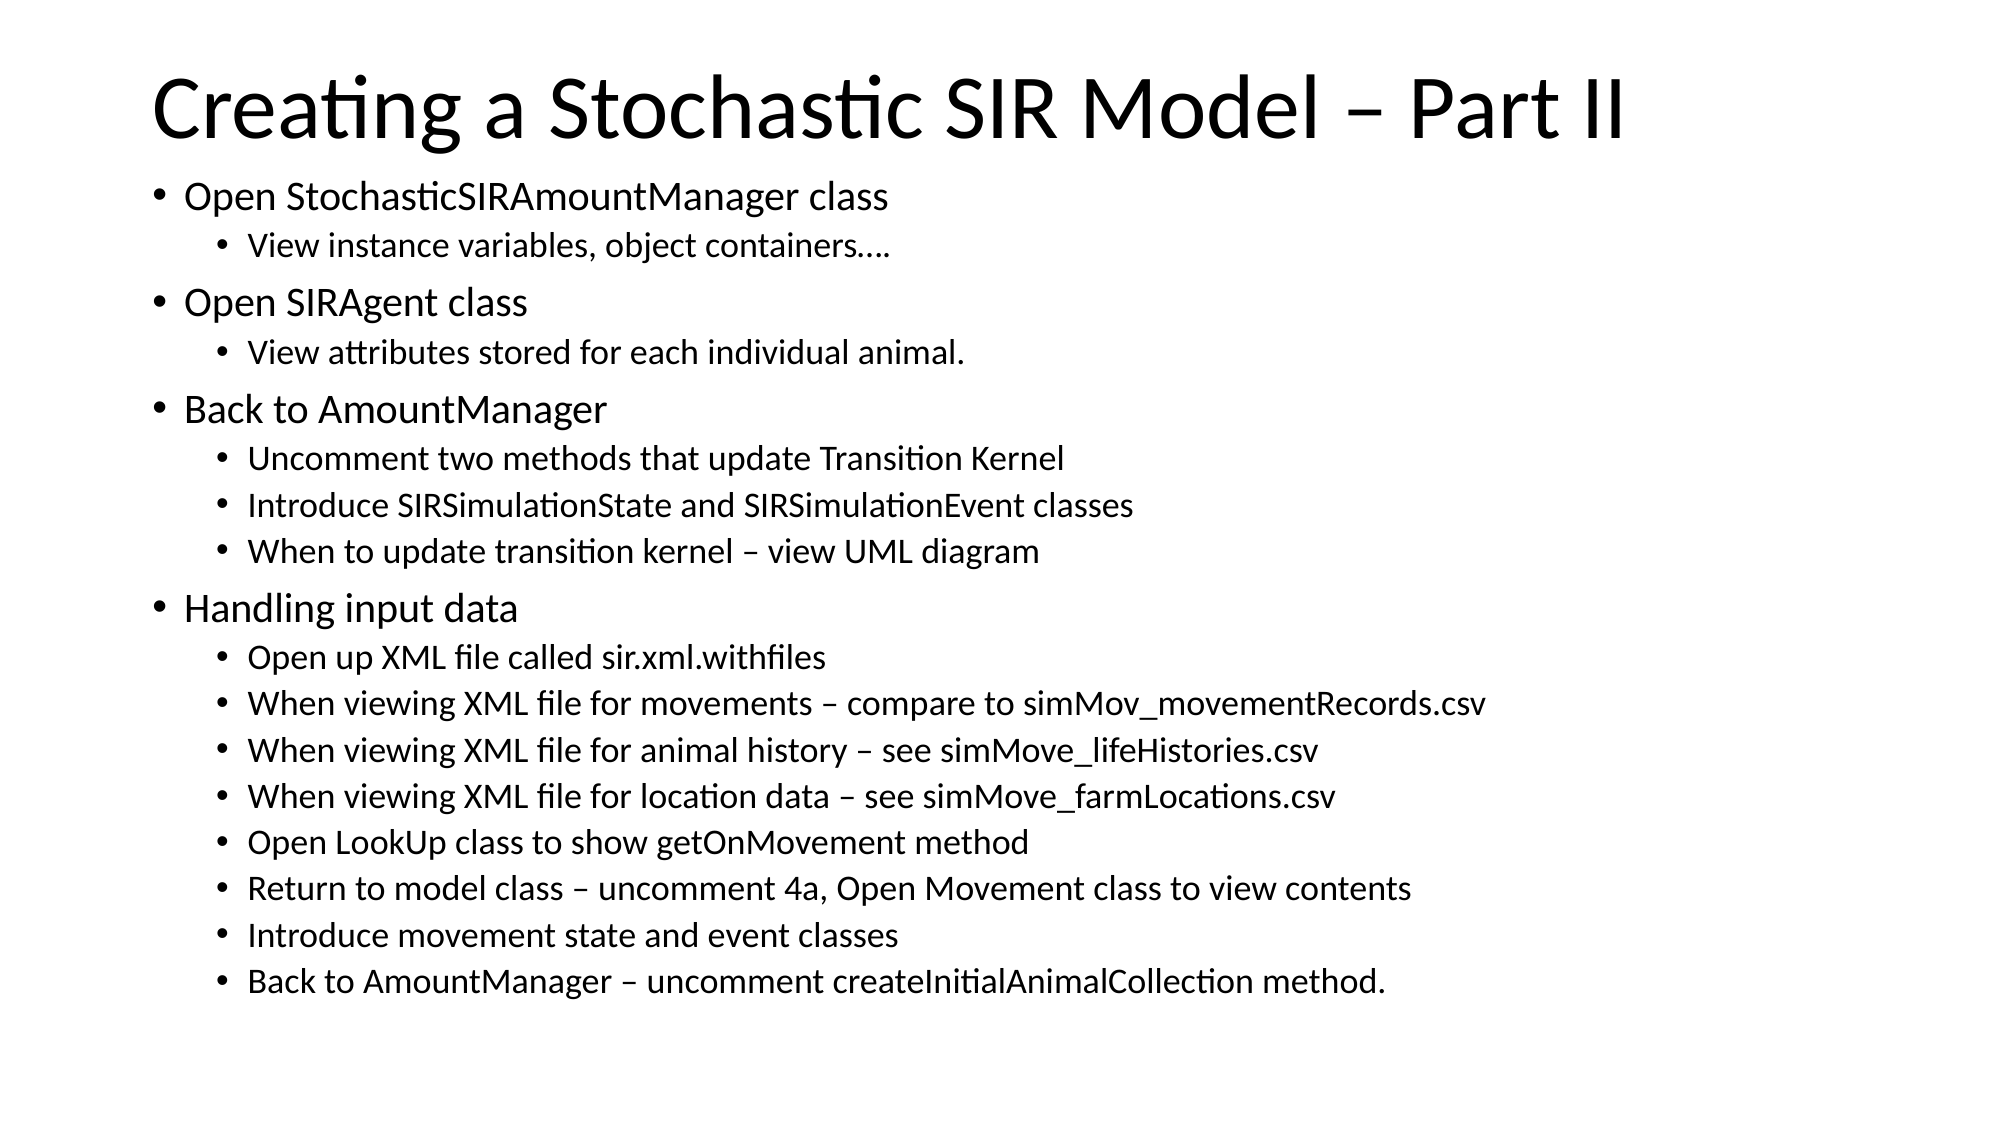

# Creating a Stochastic SIR Model – Part II

Open StochasticSIRAmountManager class
View instance variables, object containers….
Open SIRAgent class
View attributes stored for each individual animal.
Back to AmountManager
Uncomment two methods that update Transition Kernel
Introduce SIRSimulationState and SIRSimulationEvent classes
When to update transition kernel – view UML diagram
Handling input data
Open up XML file called sir.xml.withfiles
When viewing XML file for movements – compare to simMov_movementRecords.csv
When viewing XML file for animal history – see simMove_lifeHistories.csv
When viewing XML file for location data – see simMove_farmLocations.csv
Open LookUp class to show getOnMovement method
Return to model class – uncomment 4a, Open Movement class to view contents
Introduce movement state and event classes
Back to AmountManager – uncomment createInitialAnimalCollection method.